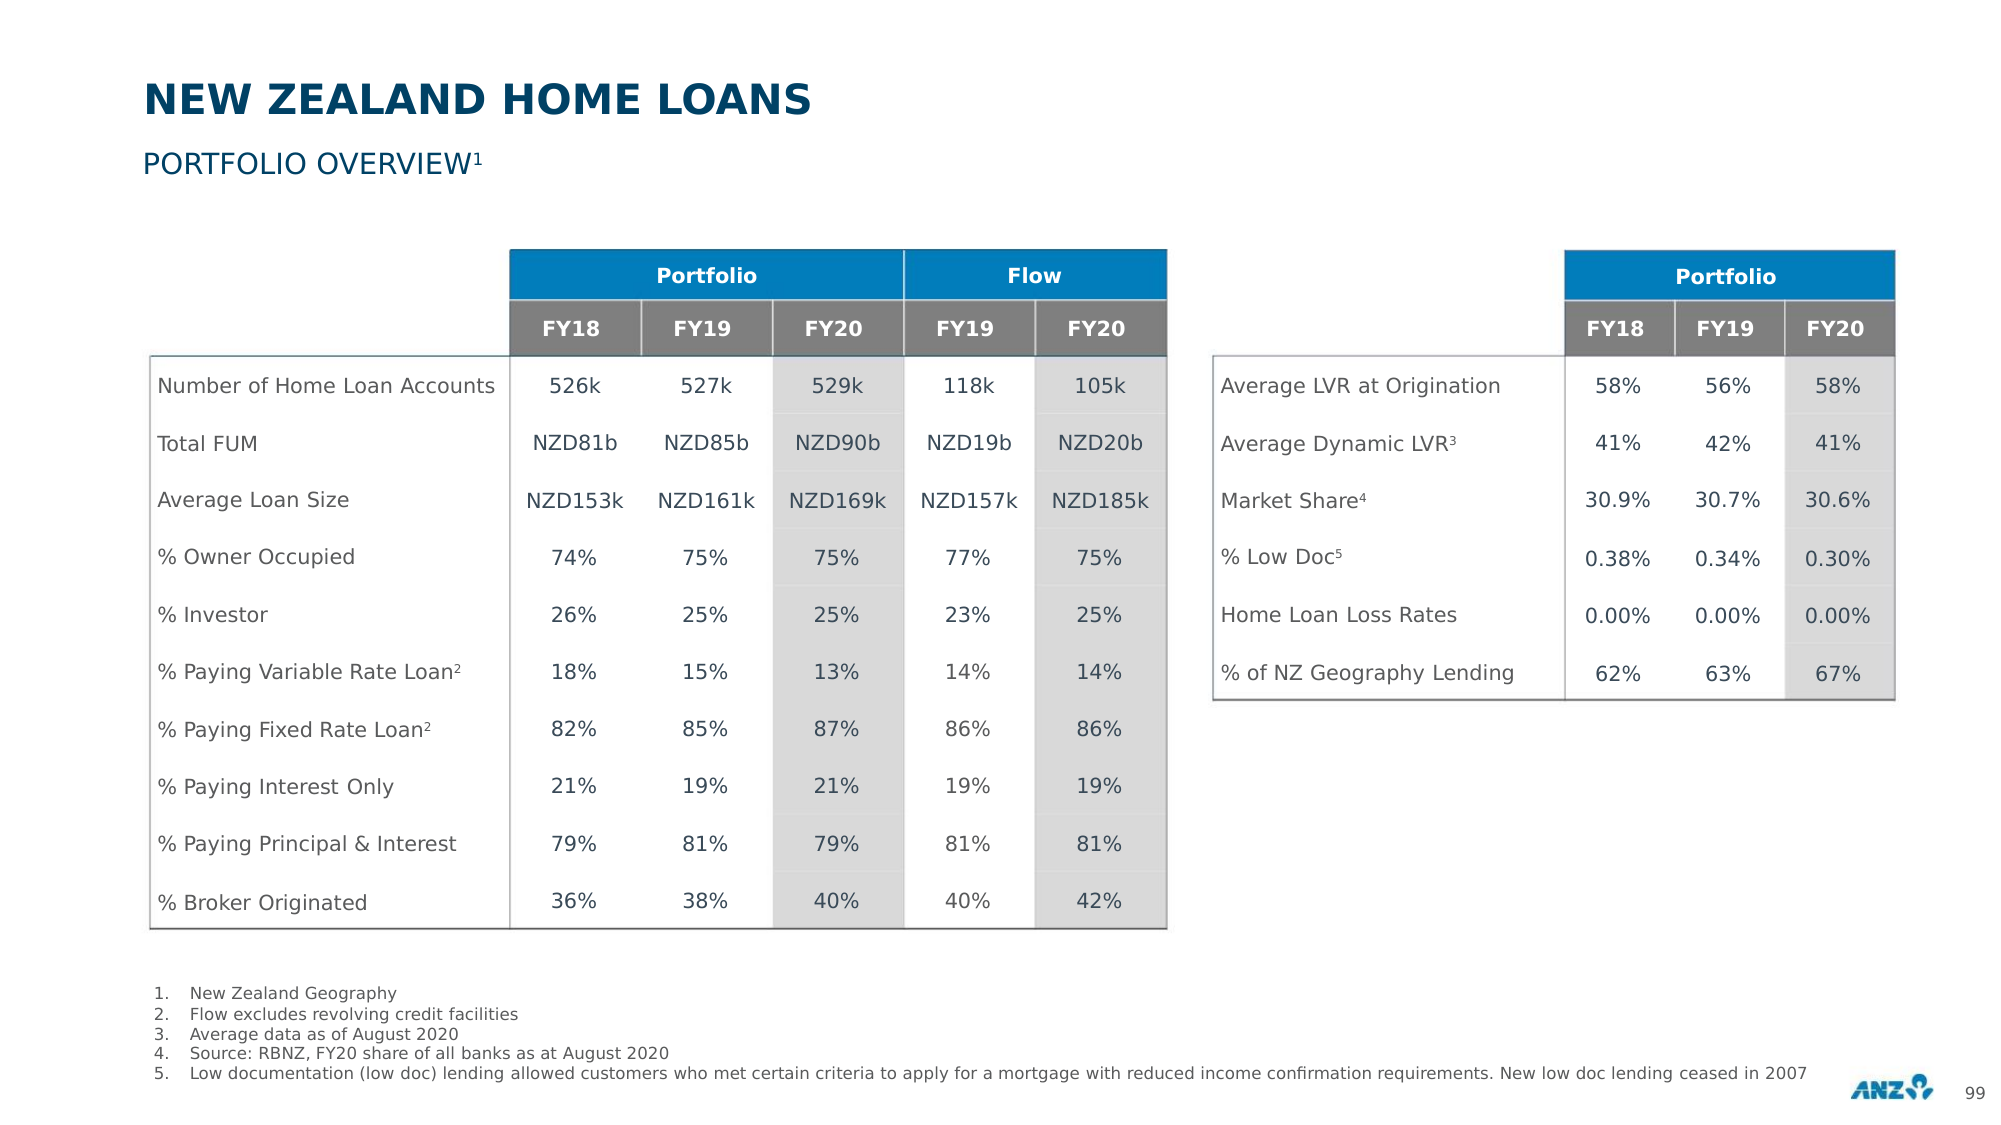

NEW ZEALAND HOME LOANS
PORTFOLIO OVERVIEW1
Portfolio
Flow
Portfolio
FY19
FY18
526k
FY19
527k
FY20
529k
FY19
FY20
105k
FY18
58%
FY20
58%
Average LVR at Origination
Average Dynamic LVR3
Market Share4
56%
42%
Number of Home Loan Accounts
Total FUM
118k
41%
41%
NZD81b
NZD153k
74%
NZD85b
NZD161k
75%
NZD90b
NZD169k
75%
NZD19b
NZD157k
77%
NZD20b
NZD185k
75%
Average Loan Size
30.9%
0.38%
0.00%
62%
30.7%
0.34%
0.00%
63%
30.6%
0.30%
0.00%
67%
% Owner Occupied
% Low Doc5
% Investor
26%
25%
25%
23%
25%
Home Loan Loss Rates
% of NZ Geography Lending
% Paying Variable Rate Loan2
% Paying Fixed Rate Loan2
% Paying Interest Only
% Paying Principal & Interest
% Broker Originated
18%
15%
13%
14%
14%
82%
85%
87%
86%
86%
21%
19%
21%
19%
19%
79%
81%
79%
81%
81%
36%
38%
40%
40%
42%
1. New Zealand Geography
2. Flow excludes revolving credit facilities
3. Average data as of August 2020
4. Source: RBNZ, FY20 share of all banks as at August 2020
5. Low documentation (low doc) lending allowed customers who met certain criteria to apply for a mortgage with reduced income confirmation requirements. New low doc lending ceased in 2007
99